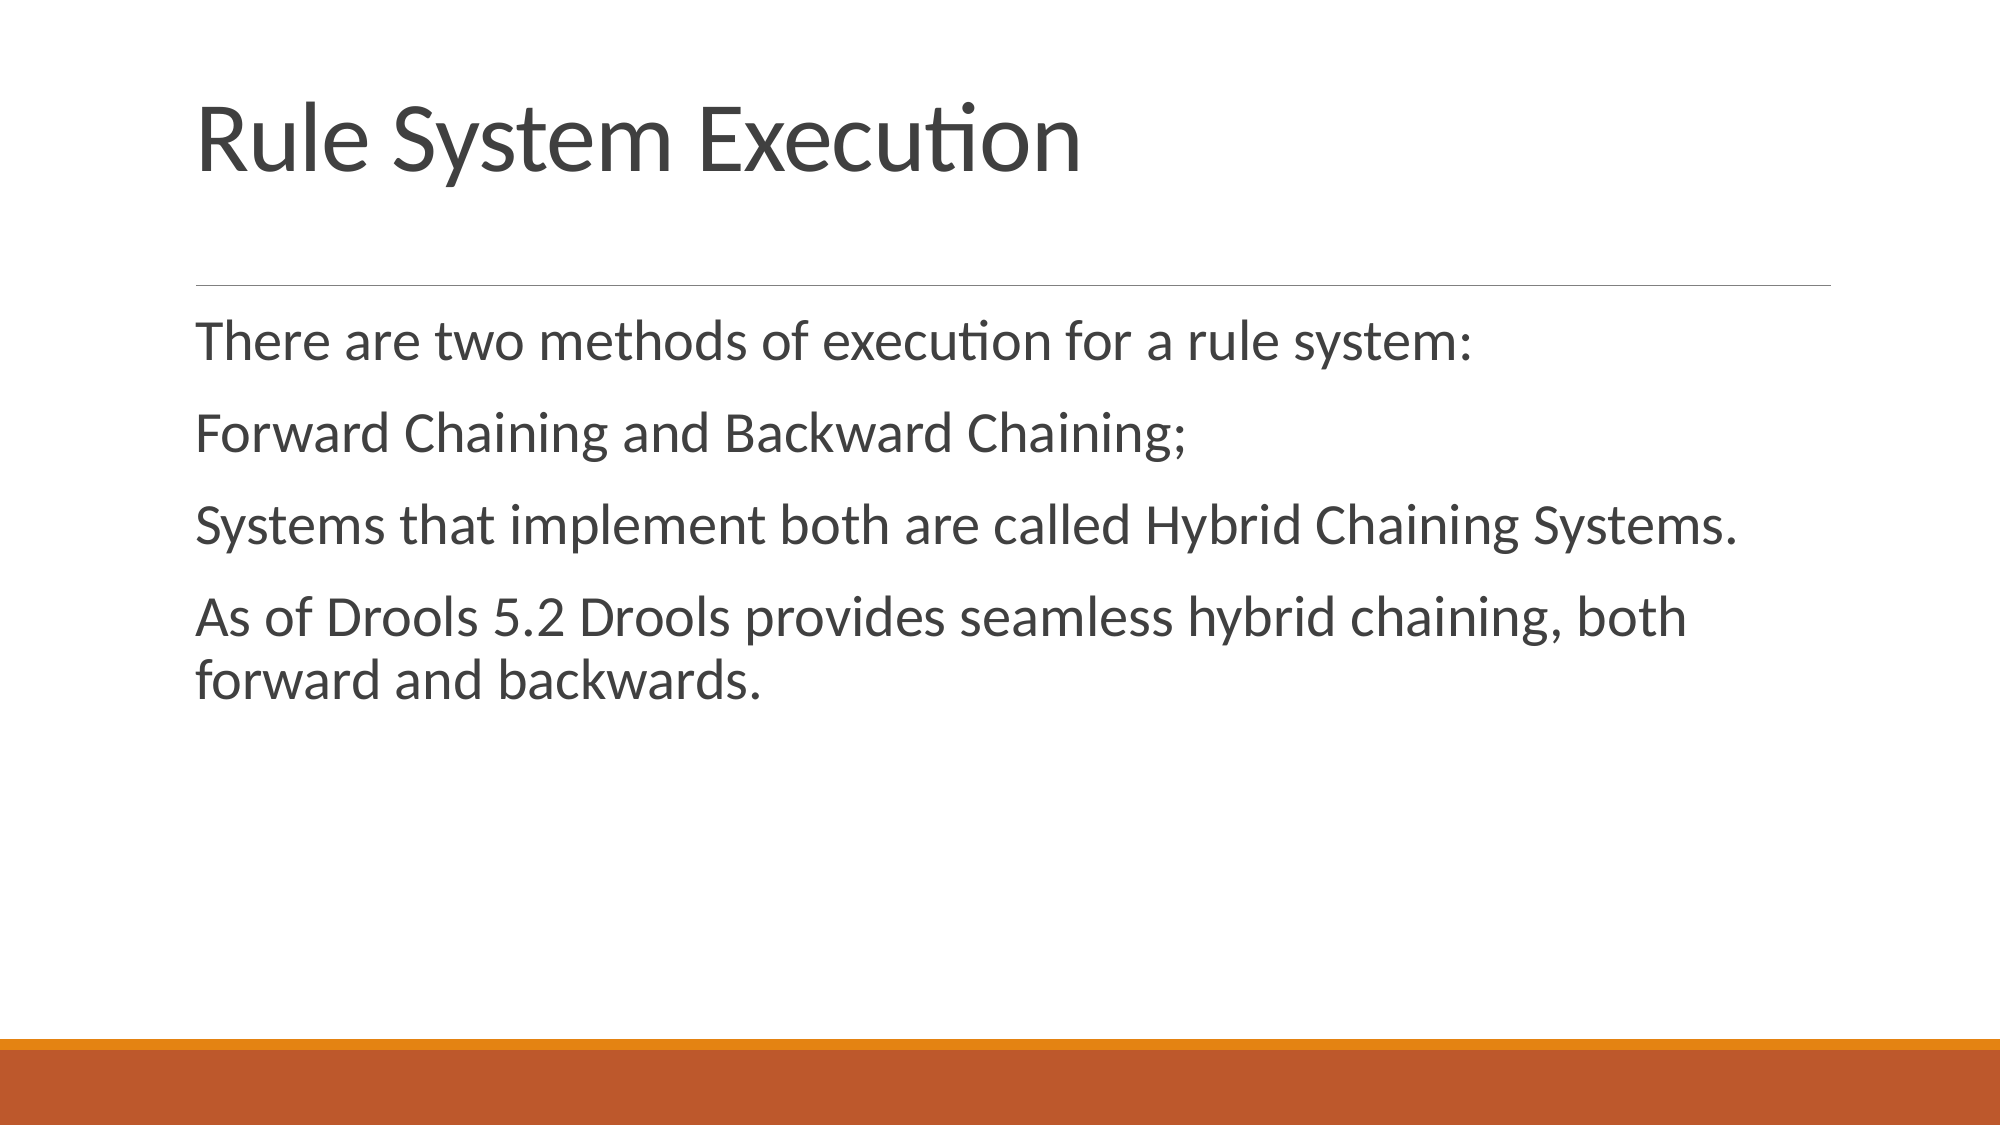

# Rule System Execution
There are two methods of execution for a rule system:
Forward Chaining and Backward Chaining;
Systems that implement both are called Hybrid Chaining Systems.
As of Drools 5.2 Drools provides seamless hybrid chaining, both forward and backwards.